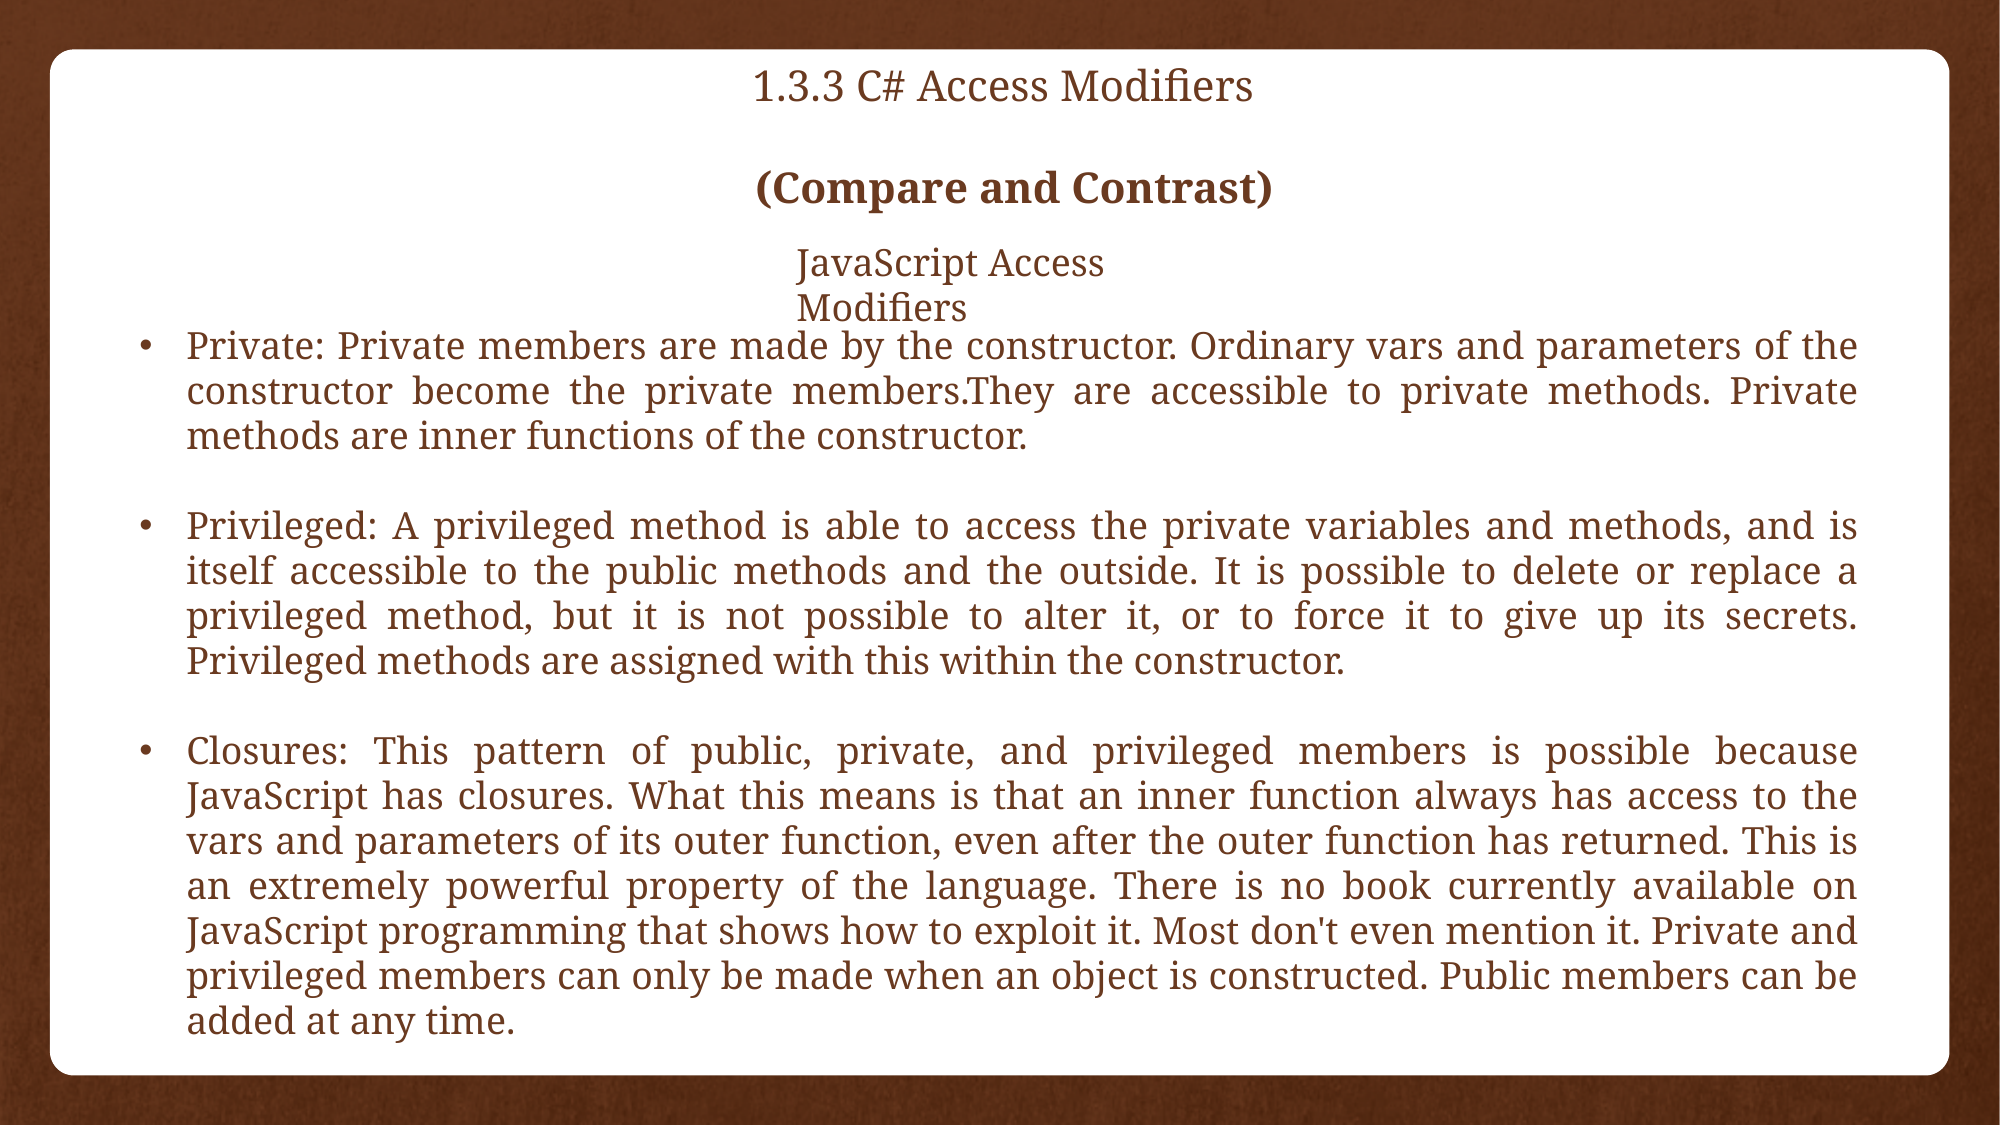

1.3.3 C# Access Modifiers

  (Compare and Contrast)
JavaScript Access Modifiers
Private: Private members are made by the constructor. Ordinary vars and parameters of the constructor become the private members.They are accessible to private methods. Private methods are inner functions of the constructor.

Privileged: A privileged method is able to access the private variables and methods, and is itself accessible to the public methods and the outside. It is possible to delete or replace a privileged method, but it is not possible to alter it, or to force it to give up its secrets. Privileged methods are assigned with this within the constructor.

Closures: This pattern of public, private, and privileged members is possible because JavaScript has closures. What this means is that an inner function always has access to the vars and parameters of its outer function, even after the outer function has returned. This is an extremely powerful property of the language. There is no book currently available on JavaScript programming that shows how to exploit it. Most don't even mention it. Private and privileged members can only be made when an object is constructed. Public members can be added at any time.